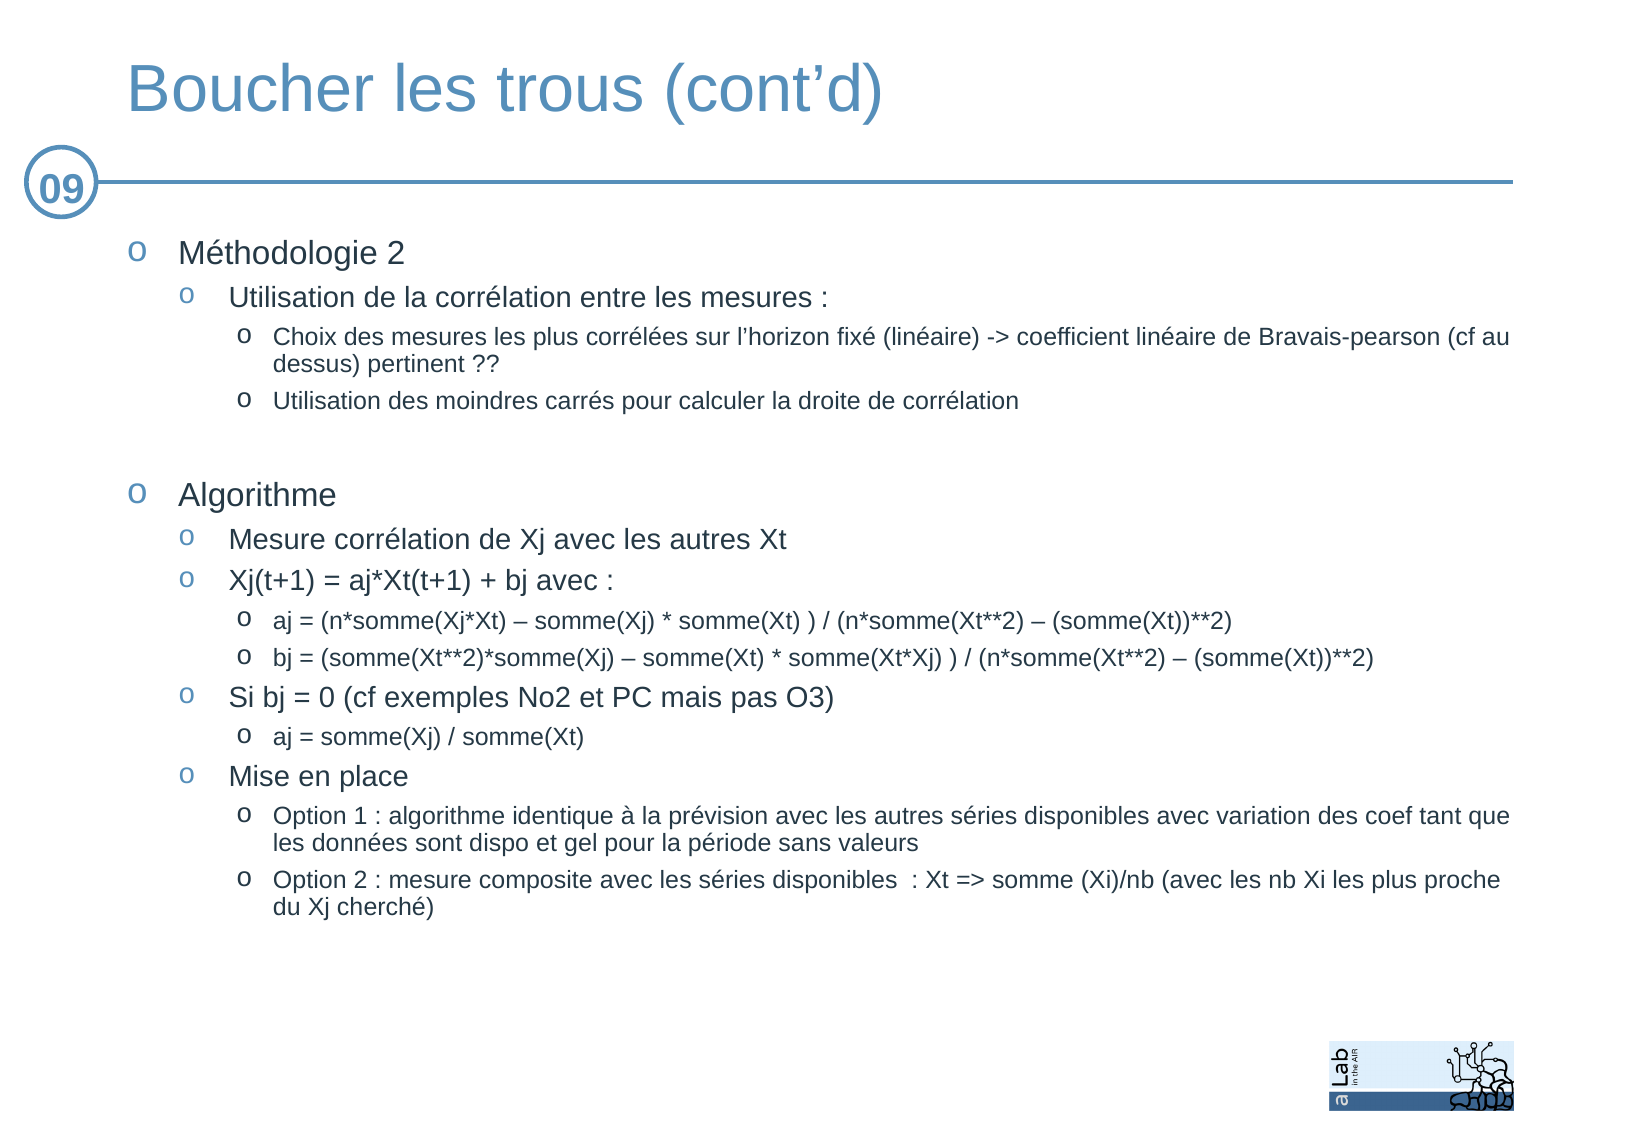

# Boucher les trous (cont’d)
09
Méthodologie 2
Utilisation de la corrélation entre les mesures :
Choix des mesures les plus corrélées sur l’horizon fixé (linéaire) -> coefficient linéaire de Bravais-pearson (cf au dessus) pertinent ??
Utilisation des moindres carrés pour calculer la droite de corrélation

Algorithme
Mesure corrélation de Xj avec les autres Xt
Xj(t+1) = aj*Xt(t+1) + bj avec :
aj = (n*somme(Xj*Xt) – somme(Xj) * somme(Xt) ) / (n*somme(Xt**2) – (somme(Xt))**2)
bj = (somme(Xt**2)*somme(Xj) – somme(Xt) * somme(Xt*Xj) ) / (n*somme(Xt**2) – (somme(Xt))**2)
Si bj = 0 (cf exemples No2 et PC mais pas O3)
aj = somme(Xj) / somme(Xt)
Mise en place
Option 1 : algorithme identique à la prévision avec les autres séries disponibles avec variation des coef tant que les données sont dispo et gel pour la période sans valeurs
Option 2 : mesure composite avec les séries disponibles  : Xt => somme (Xi)/nb (avec les nb Xi les plus proche du Xj cherché)